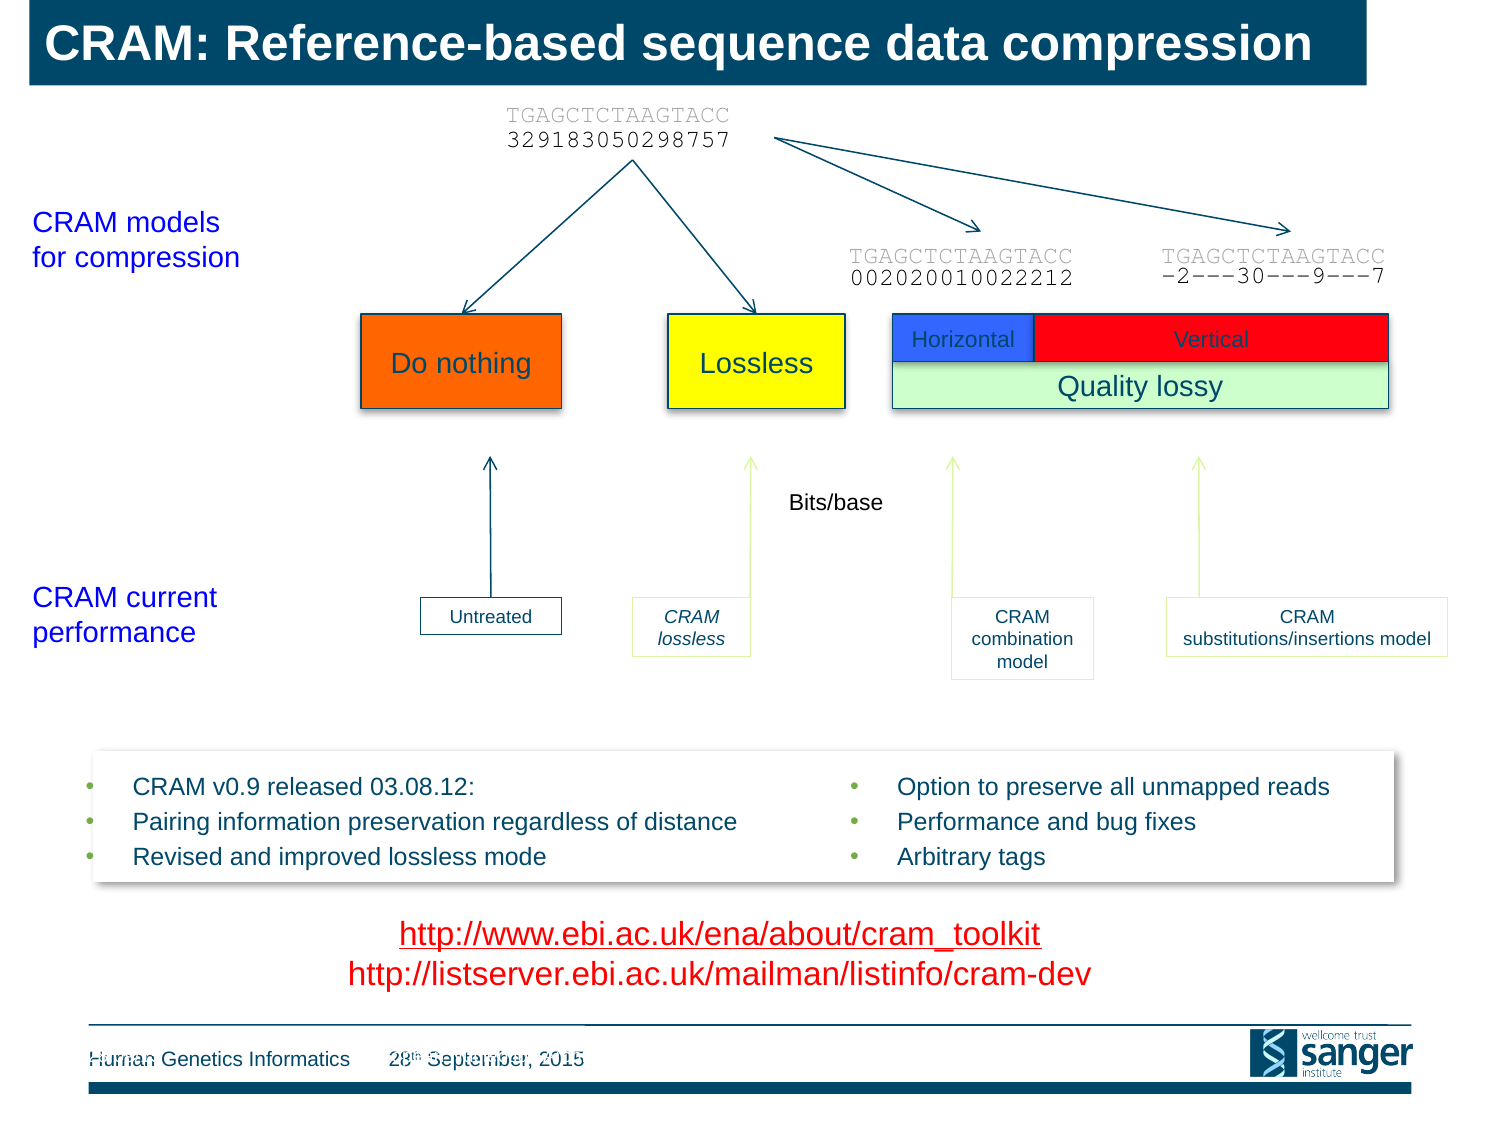

# CRAM: Reference-based sequence data compression
TGAGCTCTAAGTACC
329183050298757
CRAM models for compression
TGAGCTCTAAGTACC
-2---30---9---7
TGAGCTCTAAGTACC
002020010022212
Do nothing
Lossless
Horizontal
Vertical
Quality lossy

### Chart

| Category |  |
|---|---|
CRAM current performance
Untreated
CRAM lossless
CRAM combination model
CRAM substitutions/insertions model
Bits/base

CRAM v0.9 released 03.08.12:
Pairing information preservation regardless of distance
Revised and improved lossless mode
Option to preserve all unmapped reads
Performance and bug fixes
Arbitrary tags
http://www.ebi.ac.uk/ena/about/cram_toolkit
http://listserver.ebi.ac.uk/mailman/listinfo/cram-dev
35
28/09/15
European Nucleotide Archive